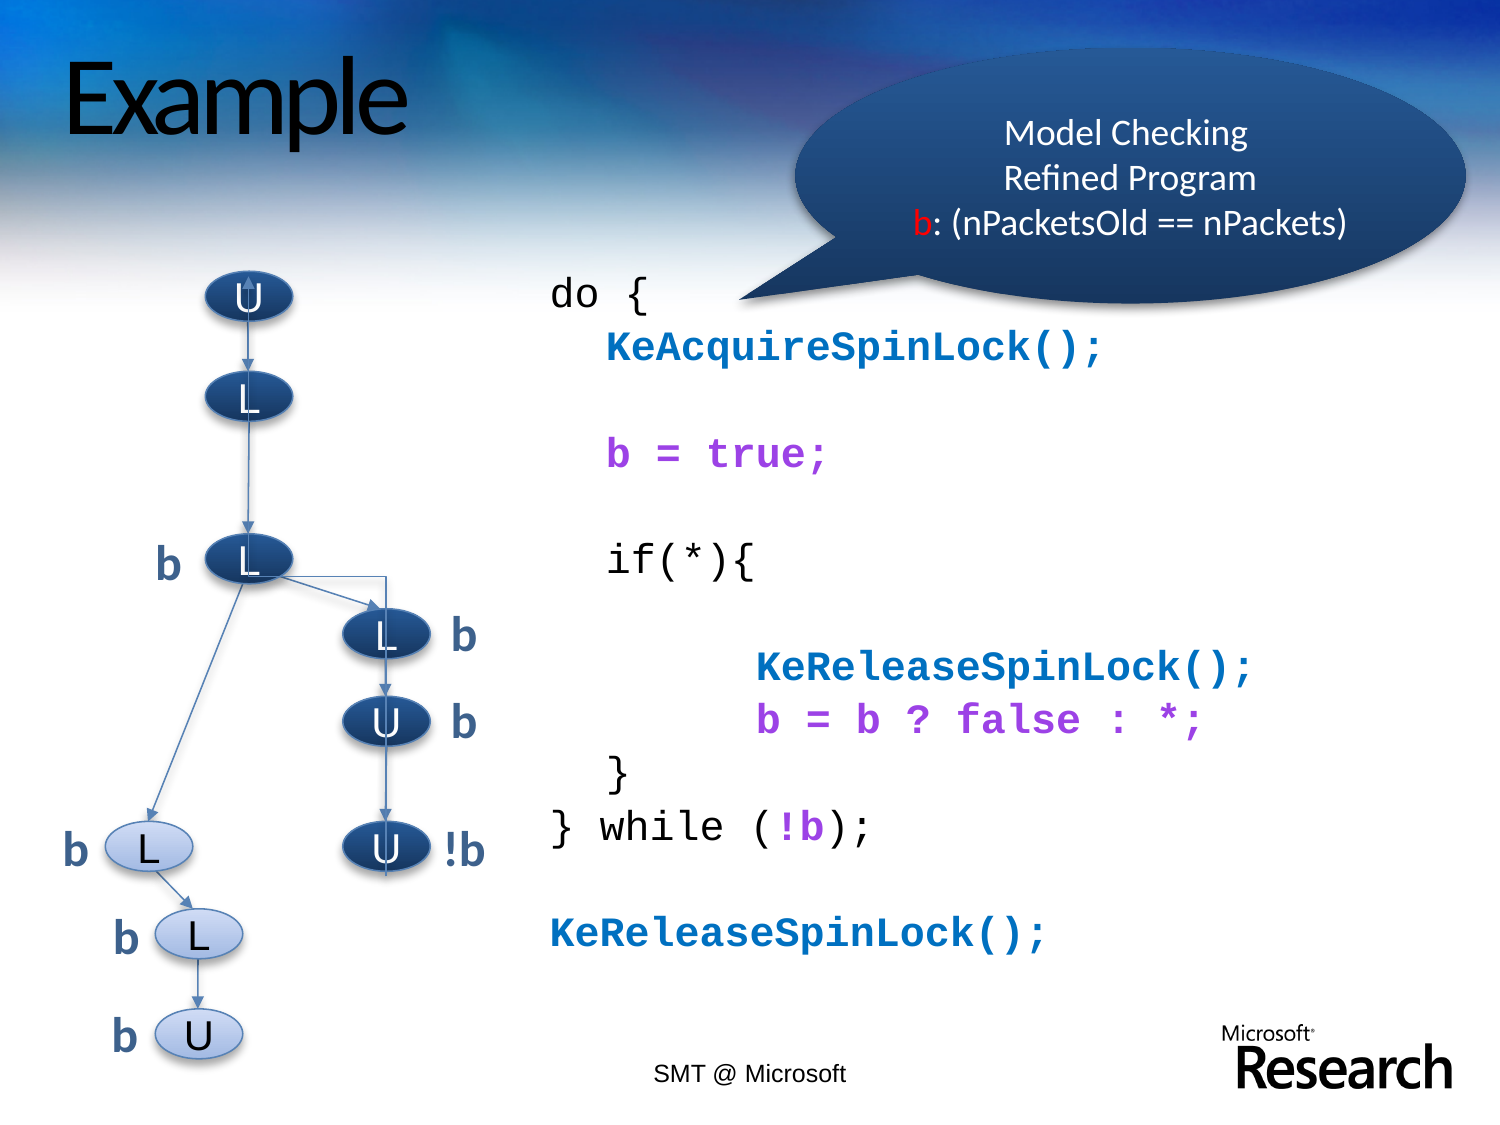

# Example
Model Checking
Refined Program
b: (nPacketsOld == nPackets)
do {
	KeAcquireSpinLock();

	b = true;

	if(*){

		KeReleaseSpinLock();
		b = b ? false : *;
	}
} while (!b);

KeReleaseSpinLock();

U
L
b
L
b
L
b
U
b
!b
L
U
b
L
b
U
SMT @ Microsoft